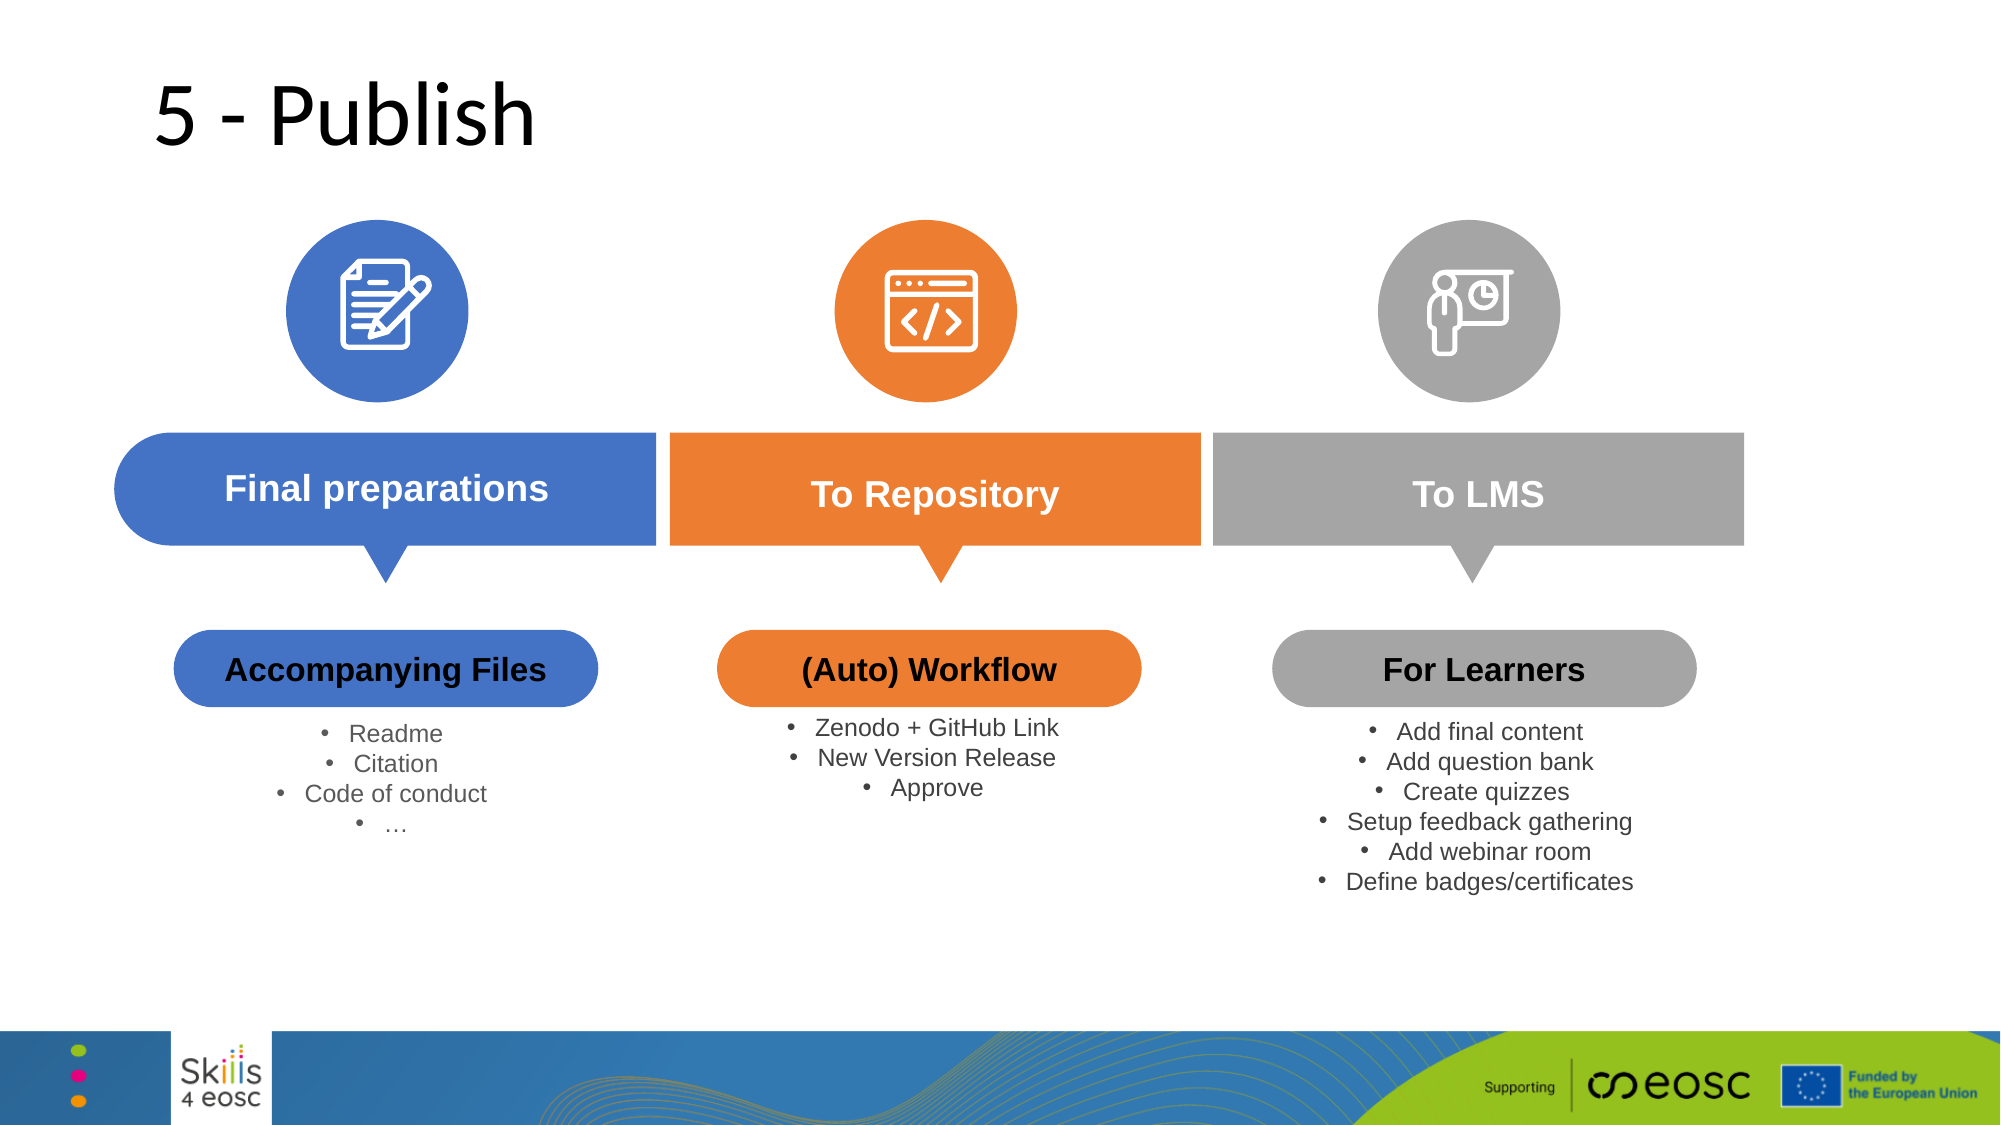

5 - Publish

Final preparations
To Repository
To LMS

Accompanying Files
(Auto) Workflow
For Learners
Zenodo + GitHub Link
New Version Release
Approve
Add final content
Add question bank
Create quizzes
Setup feedback gathering
Add webinar room
Define badges/certificates
Readme
Citation
Code of conduct
…